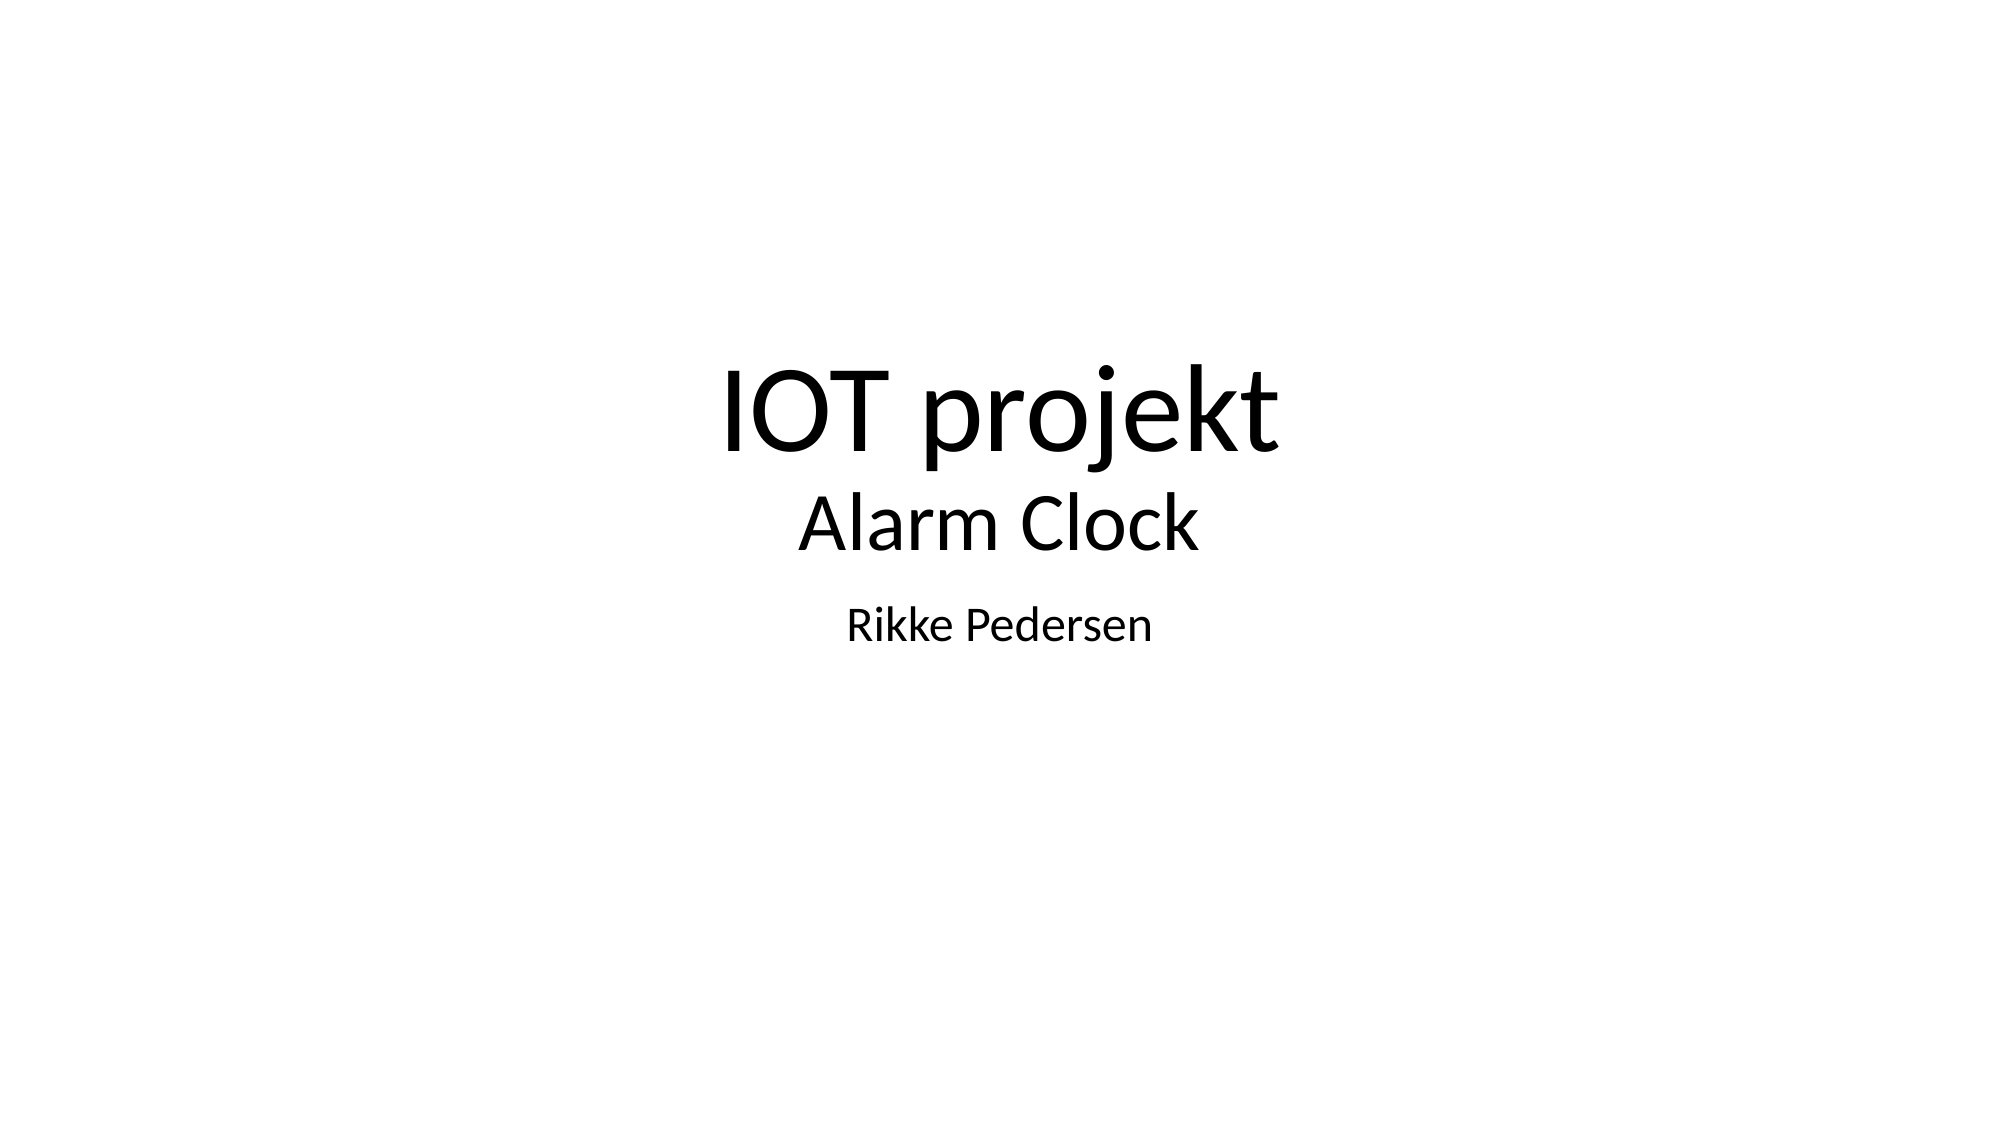

# IOT projekt Alarm Clock
Rikke Pedersen